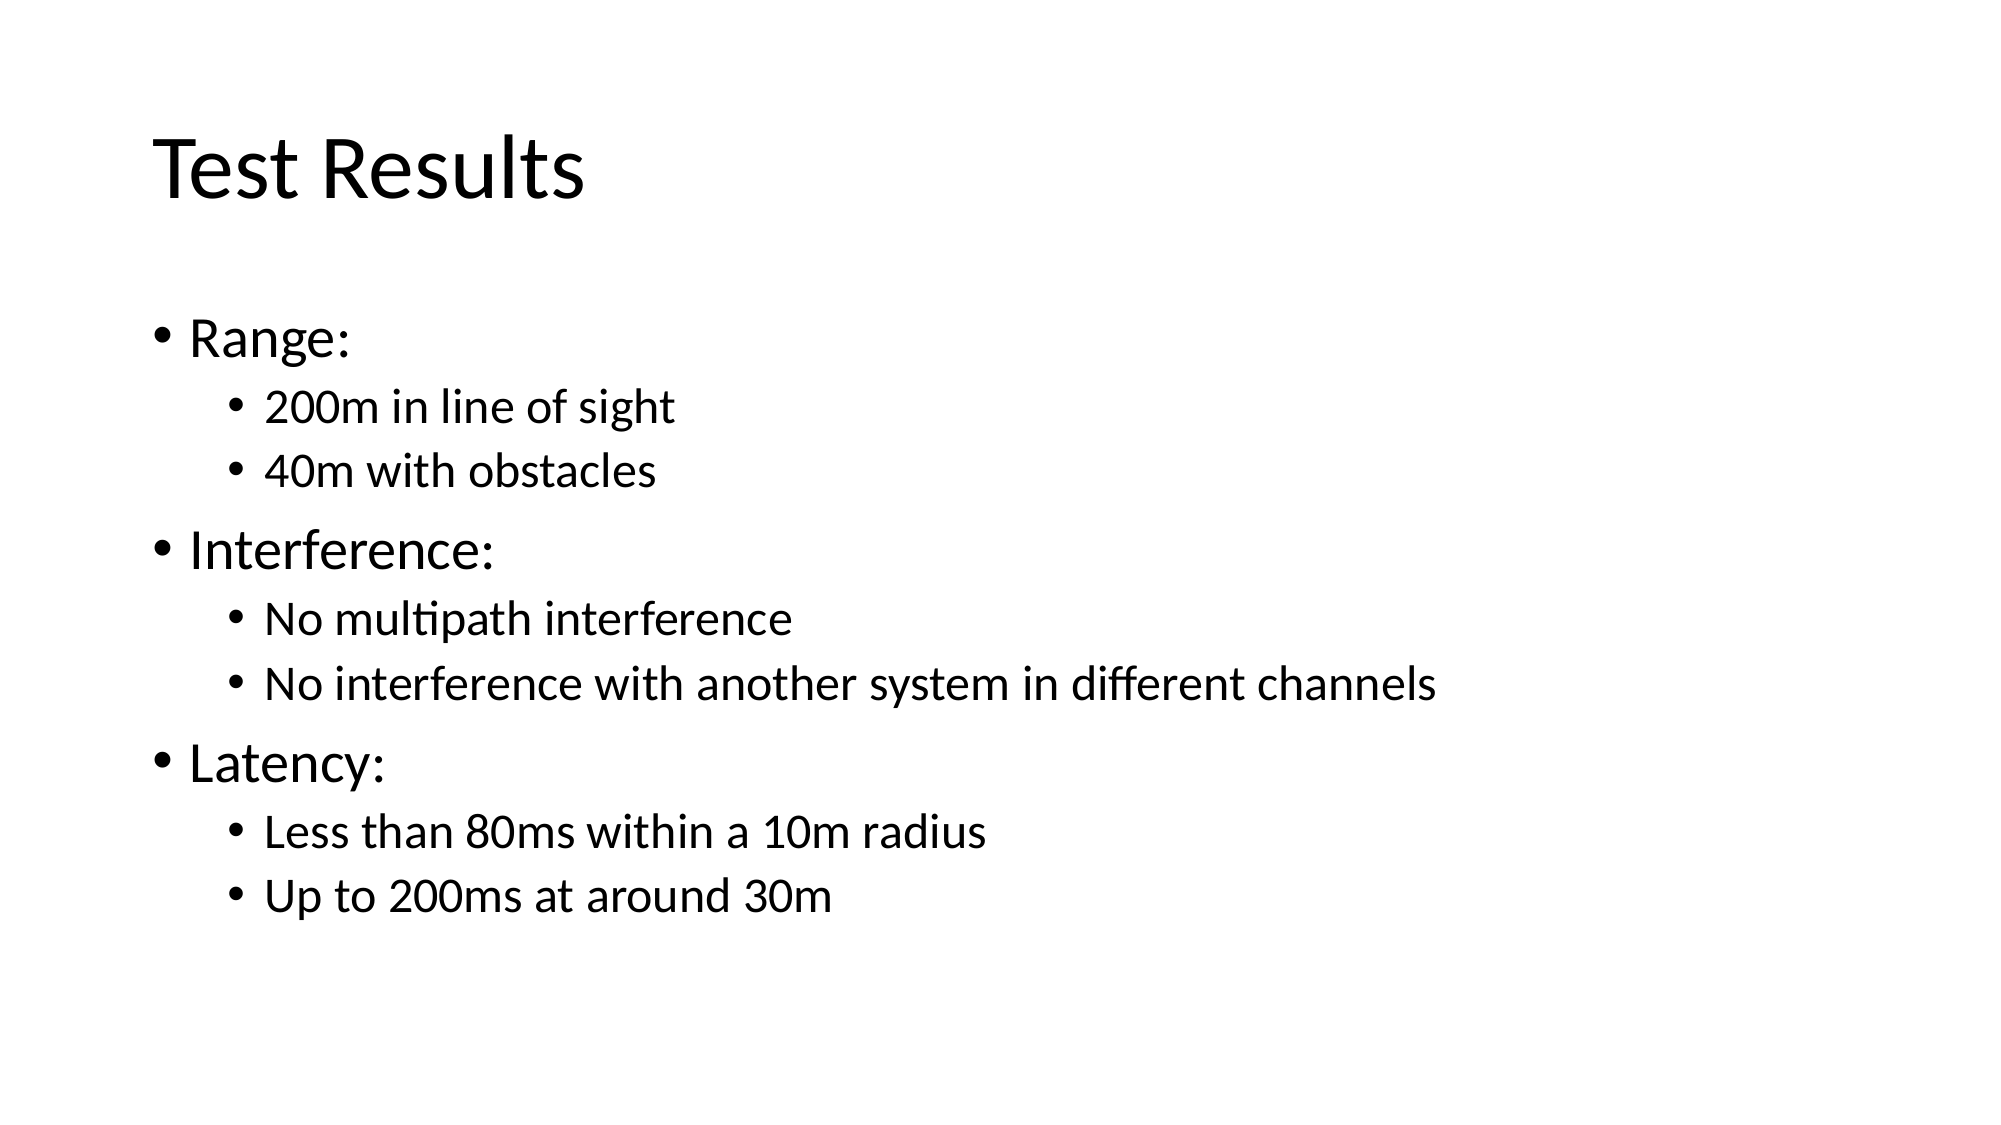

# Test Results
Range:
200m in line of sight
40m with obstacles
Interference:
No multipath interference
No interference with another system in different channels
Latency:
Less than 80ms within a 10m radius
Up to 200ms at around 30m